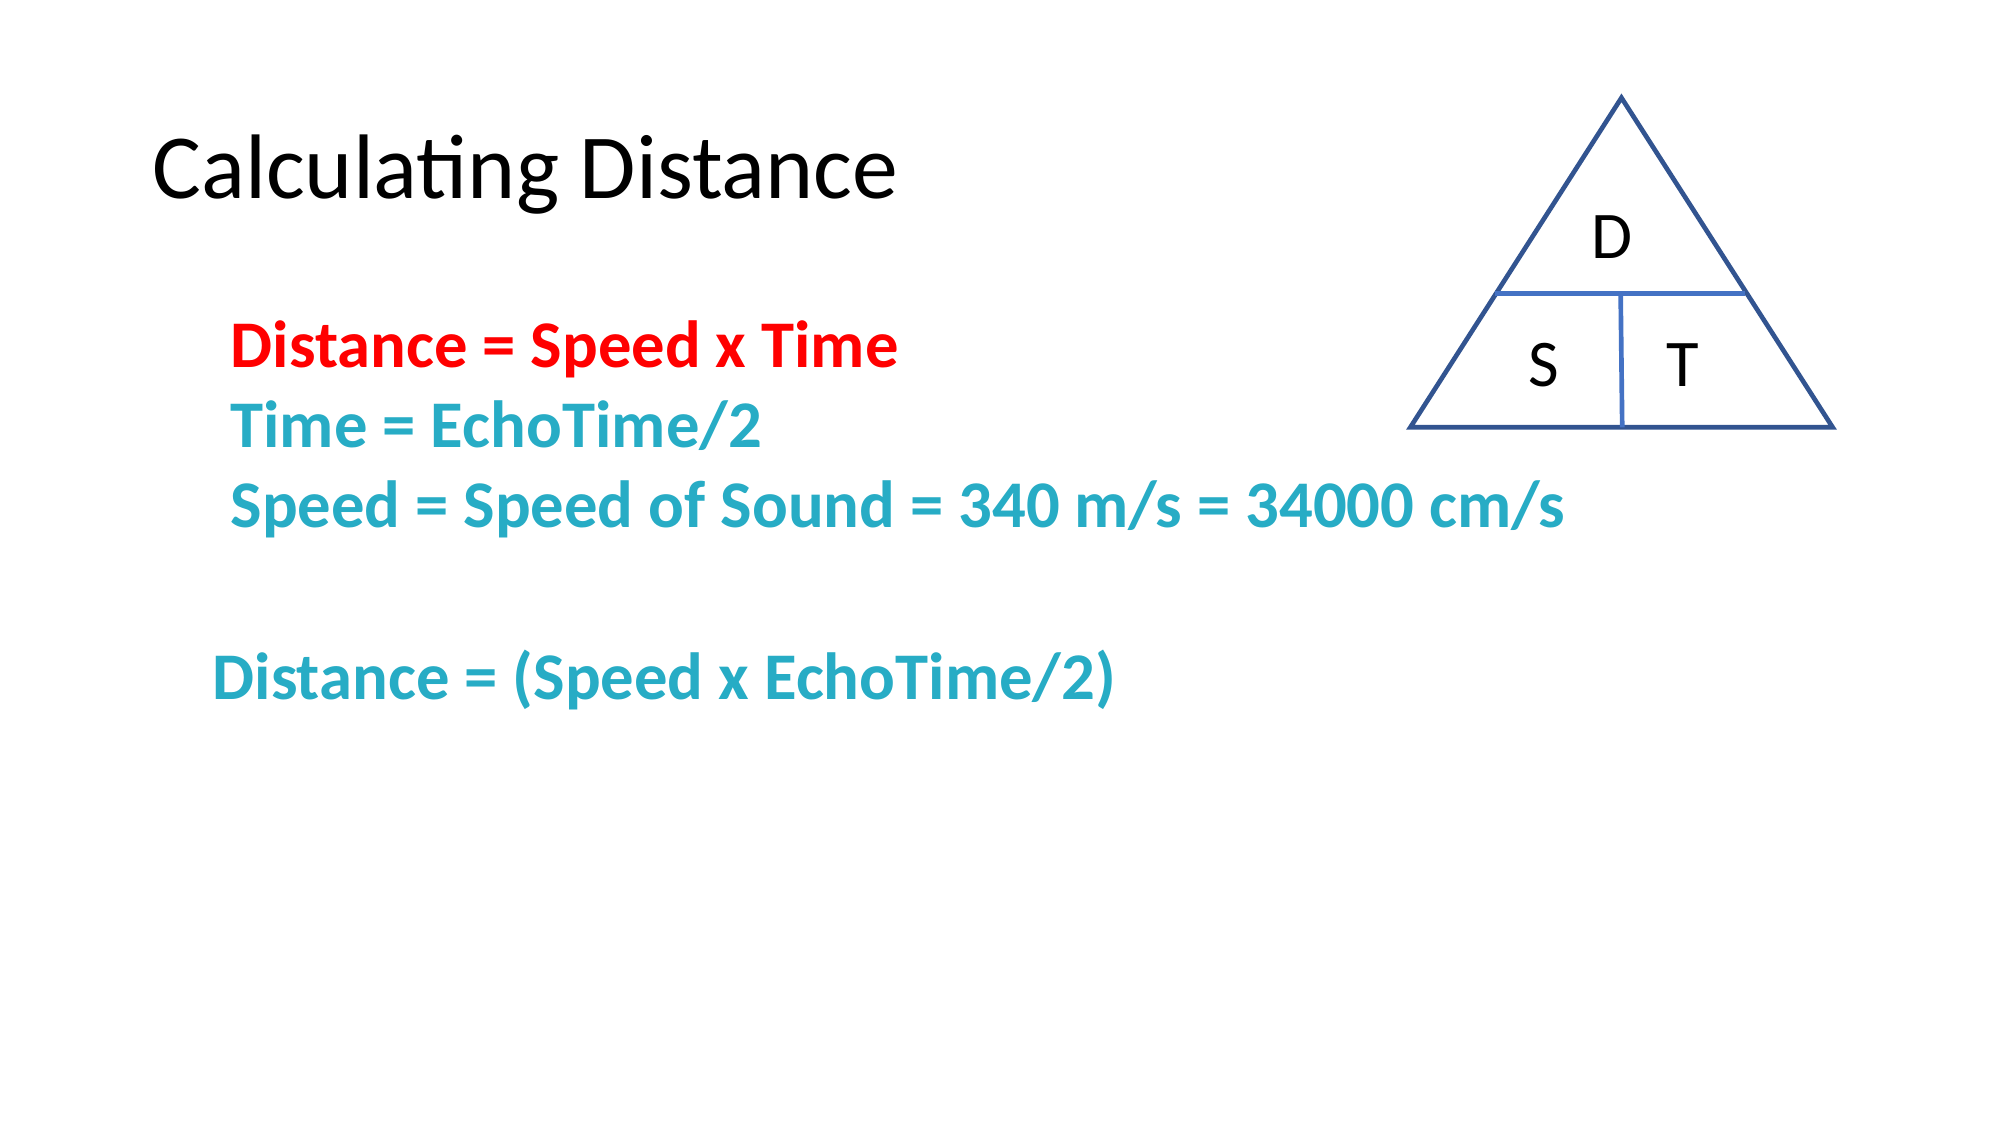

# Calculating Distance

D
Distance = Speed x Time
Time = EchoTime/2
Speed = Speed of Sound = 340 m/s = 34000 cm/s
T
S
Distance = (Speed x EchoTime/2)